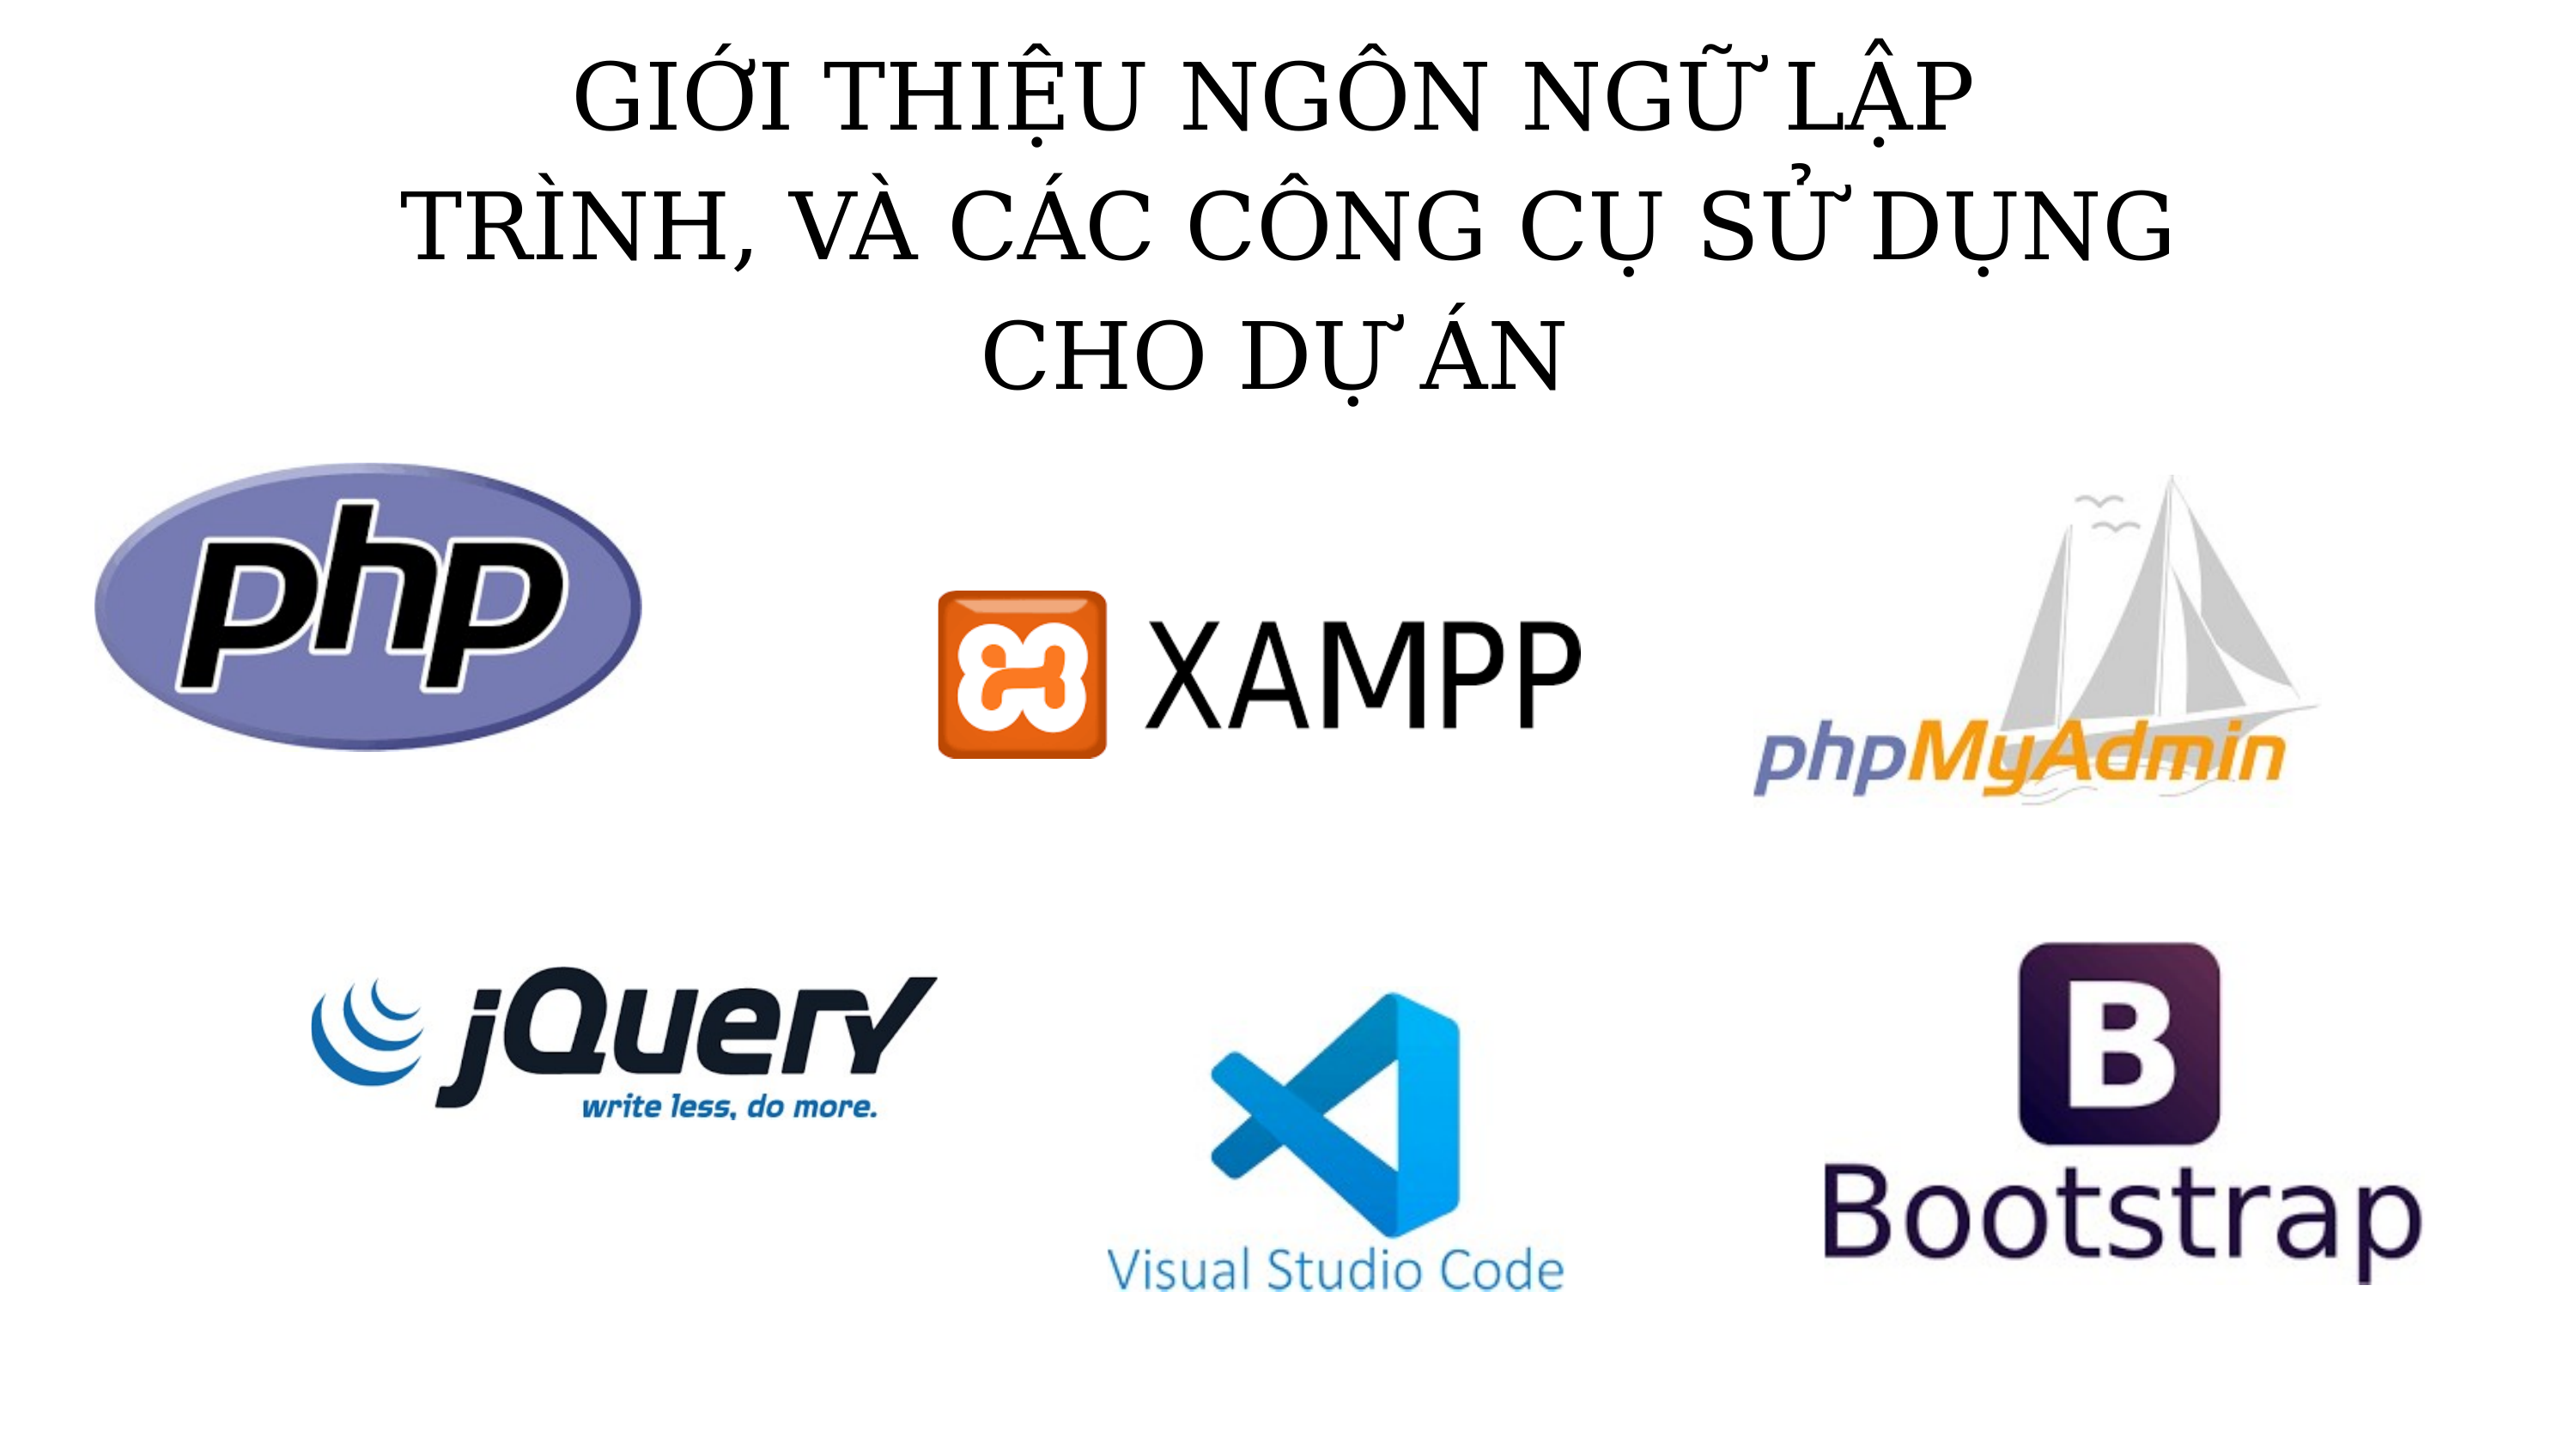

# GIỚI THIỆU NGÔN NGỮ LẬP  TRÌNH, VÀ CÁC CÔNG CỤ SỬ DỤNG
CHO DỰ ÁN